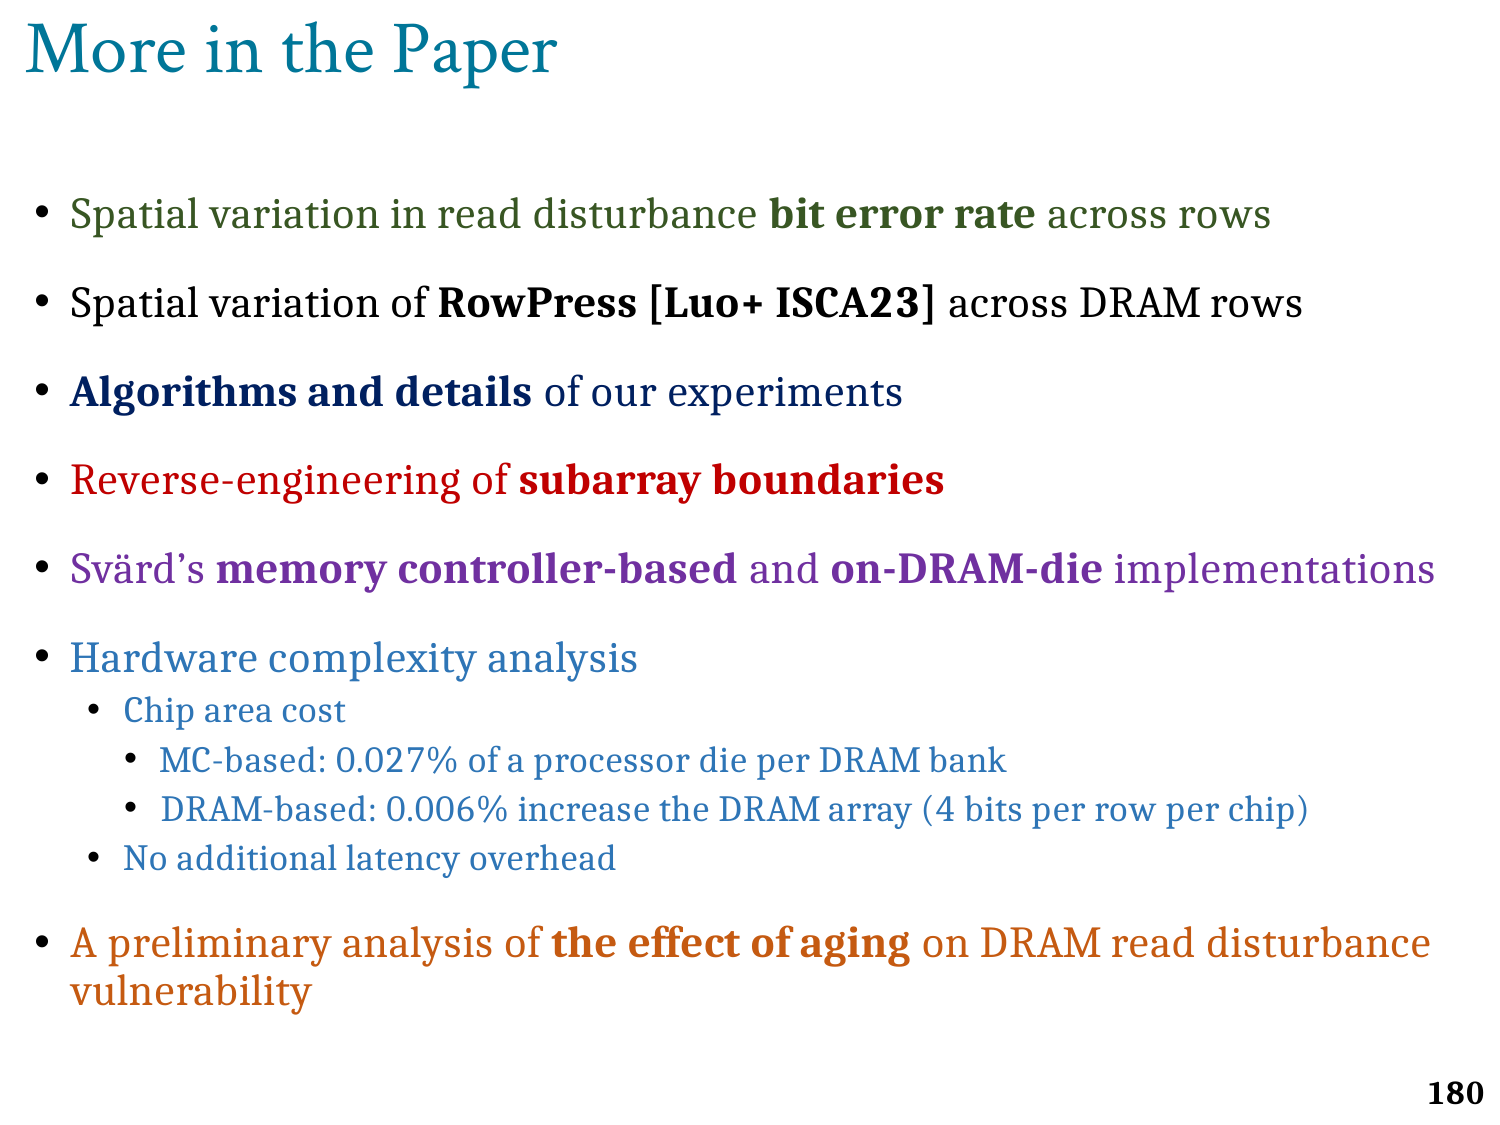

# More in the Paper
Spatial variation in read disturbance bit error rate across rows
Spatial variation of RowPress [Luo+ ISCA23] across DRAM rows
Algorithms and details of our experiments
Reverse-engineering of subarray boundaries
Svärd’s memory controller-based and on-DRAM-die implementations
Hardware complexity analysis
Chip area cost
MC-based: 0.027% of a processor die per DRAM bank
DRAM-based: 0.006% increase the DRAM array (4 bits per row per chip)
No additional latency overhead
A preliminary analysis of the effect of aging on DRAM read disturbance vulnerability
180